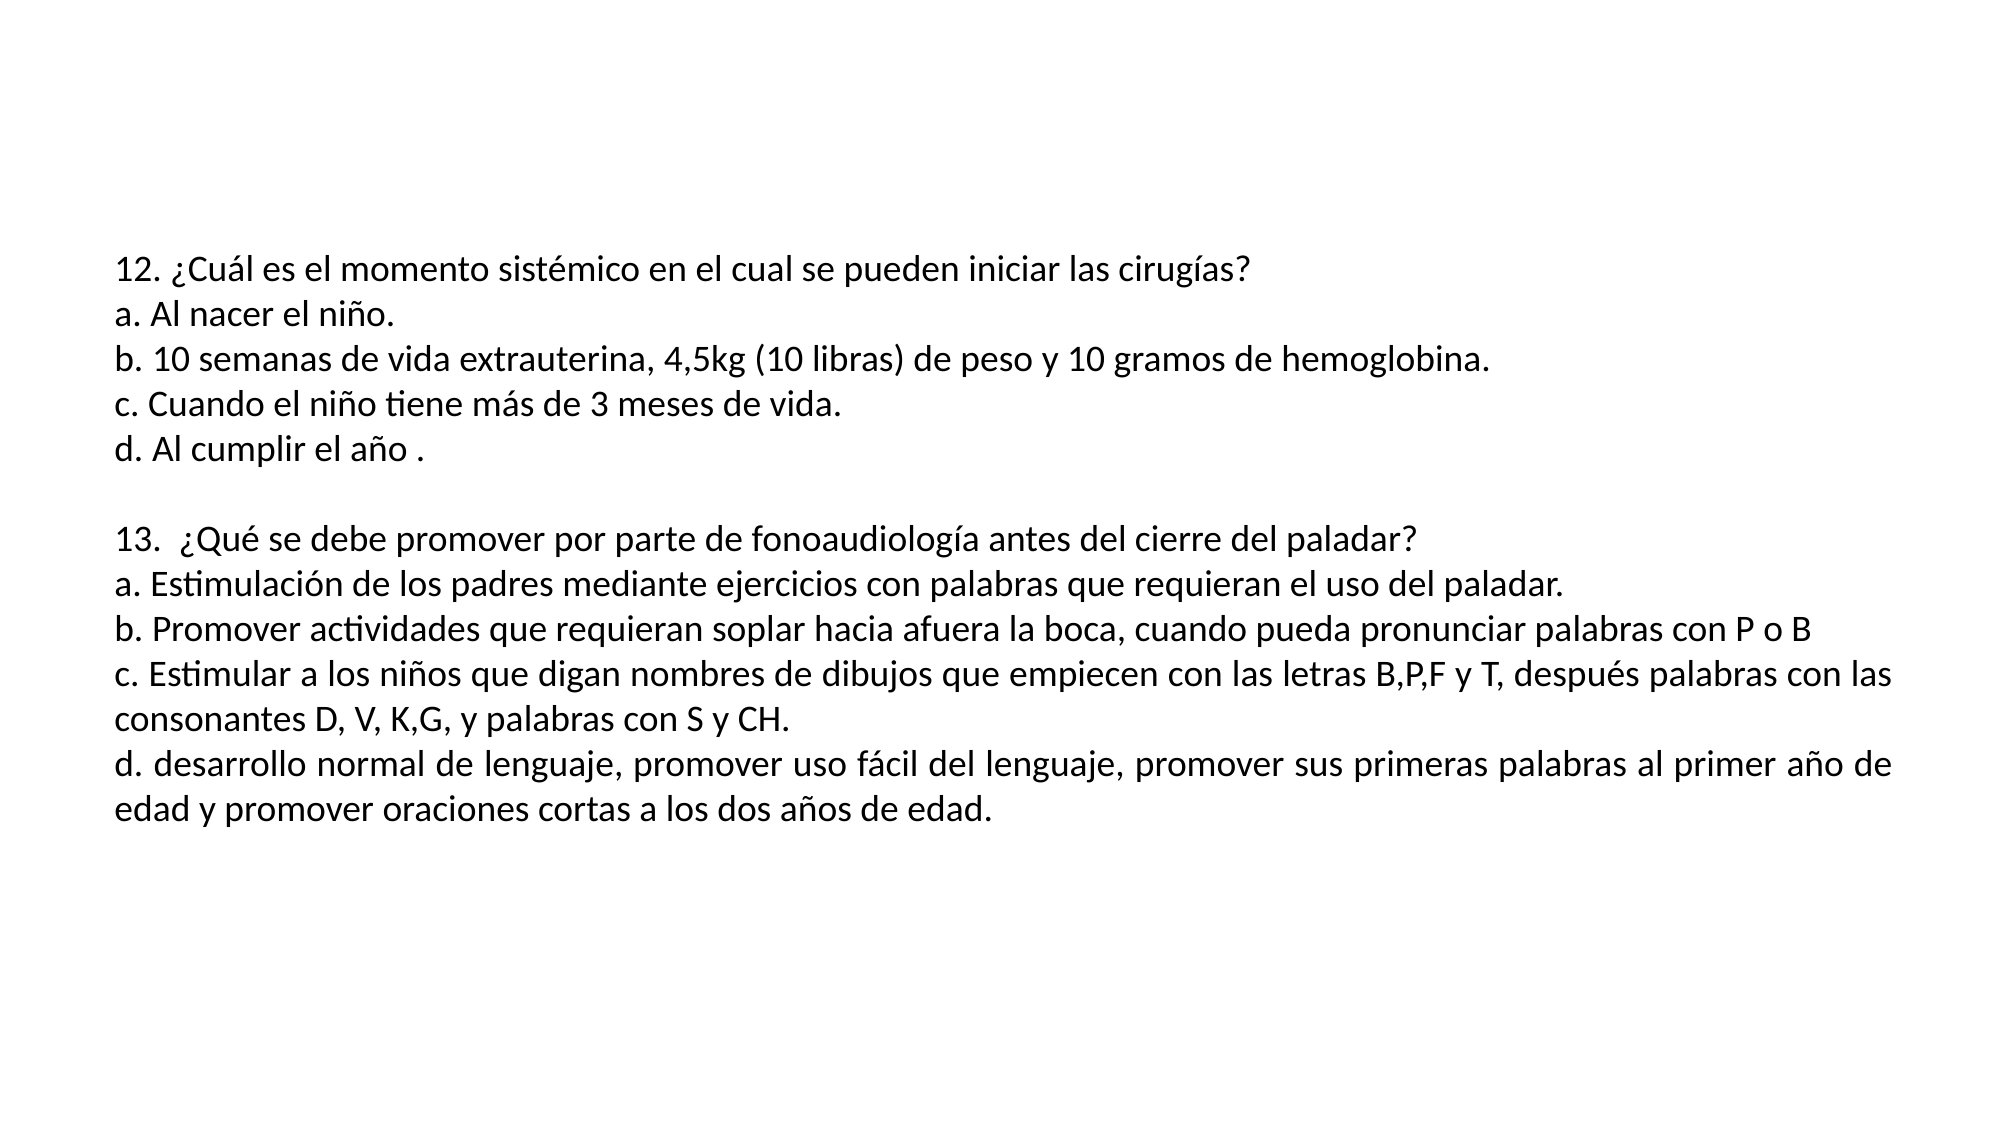

12. ¿Cuál es el momento sistémico en el cual se pueden iniciar las cirugías?
a. Al nacer el niño.
b. 10 semanas de vida extrauterina, 4,5kg (10 libras) de peso y 10 gramos de hemoglobina.
c. Cuando el niño tiene más de 3 meses de vida.
d. Al cumplir el año .

13.  ¿Qué se debe promover por parte de fonoaudiología antes del cierre del paladar?
a. Estimulación de los padres mediante ejercicios con palabras que requieran el uso del paladar.
b. Promover actividades que requieran soplar hacia afuera la boca, cuando pueda pronunciar palabras con P o B
c. Estimular a los niños que digan nombres de dibujos que empiecen con las letras B,P,F y T, después palabras con las consonantes D, V, K,G, y palabras con S y CH.
d. desarrollo normal de lenguaje, promover uso fácil del lenguaje, promover sus primeras palabras al primer año de edad y promover oraciones cortas a los dos años de edad.